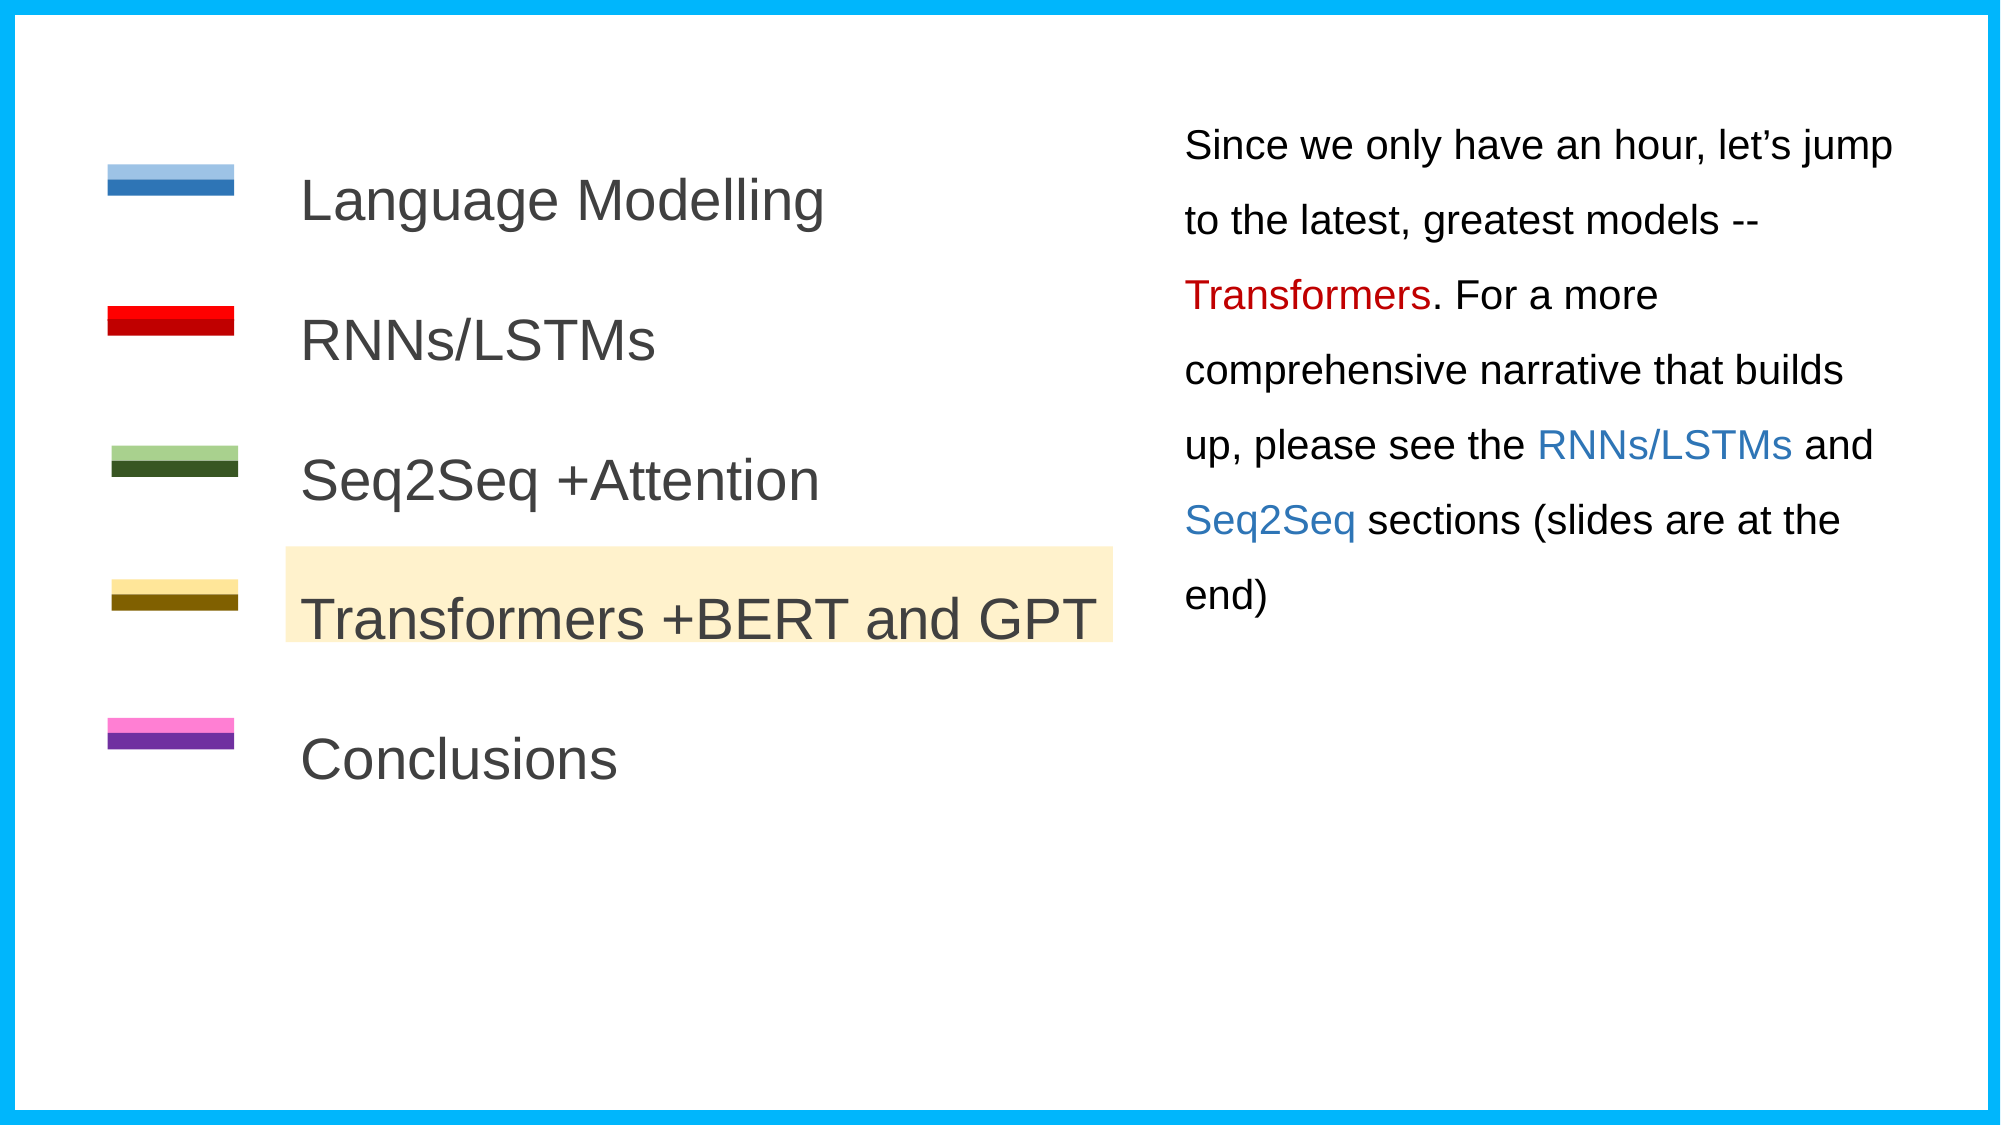

Language Modelling
RNNs/LSTMs
Seq2Seq +Attention
Transformers +BERT and GPT
Conclusions

# Since we only have an hour, let’s jump to the latest, greatest models -- Transformers. For a more comprehensive narrative that builds up, please see the RNNs/LSTMs and Seq2Seq sections (slides are at the end)

57